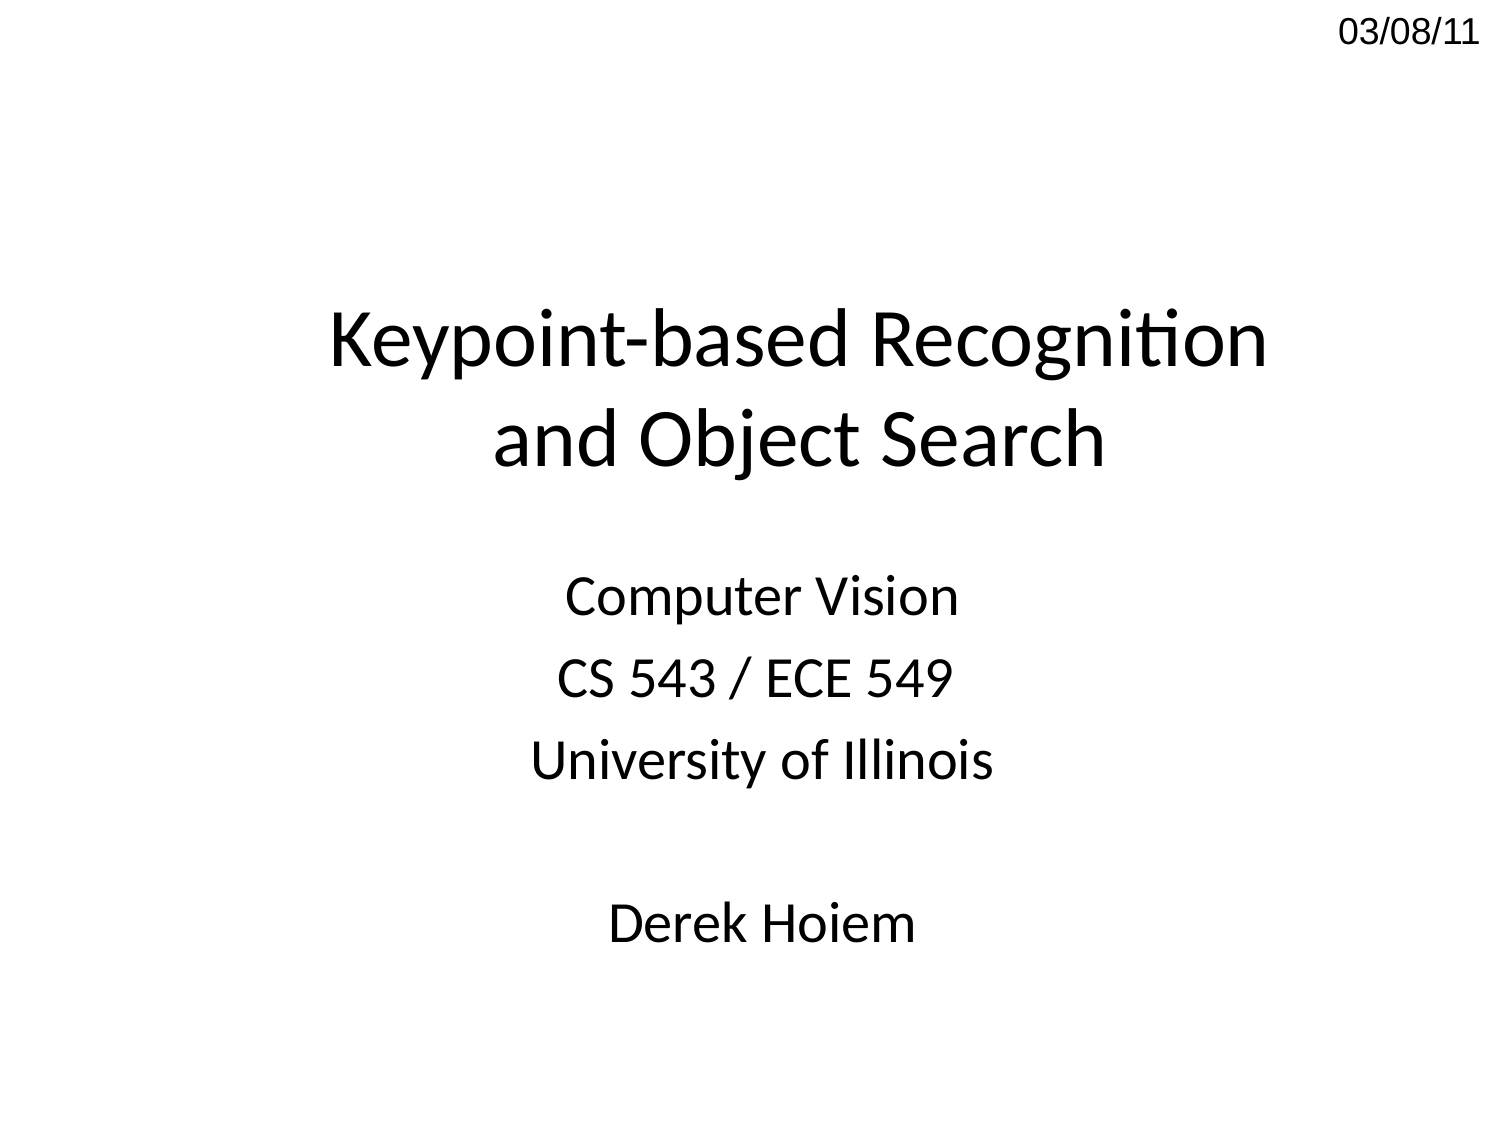

03/08/11
# Keypoint-based Recognition and Object Search
Computer Vision
CS 543 / ECE 549
University of Illinois

Derek Hoiem